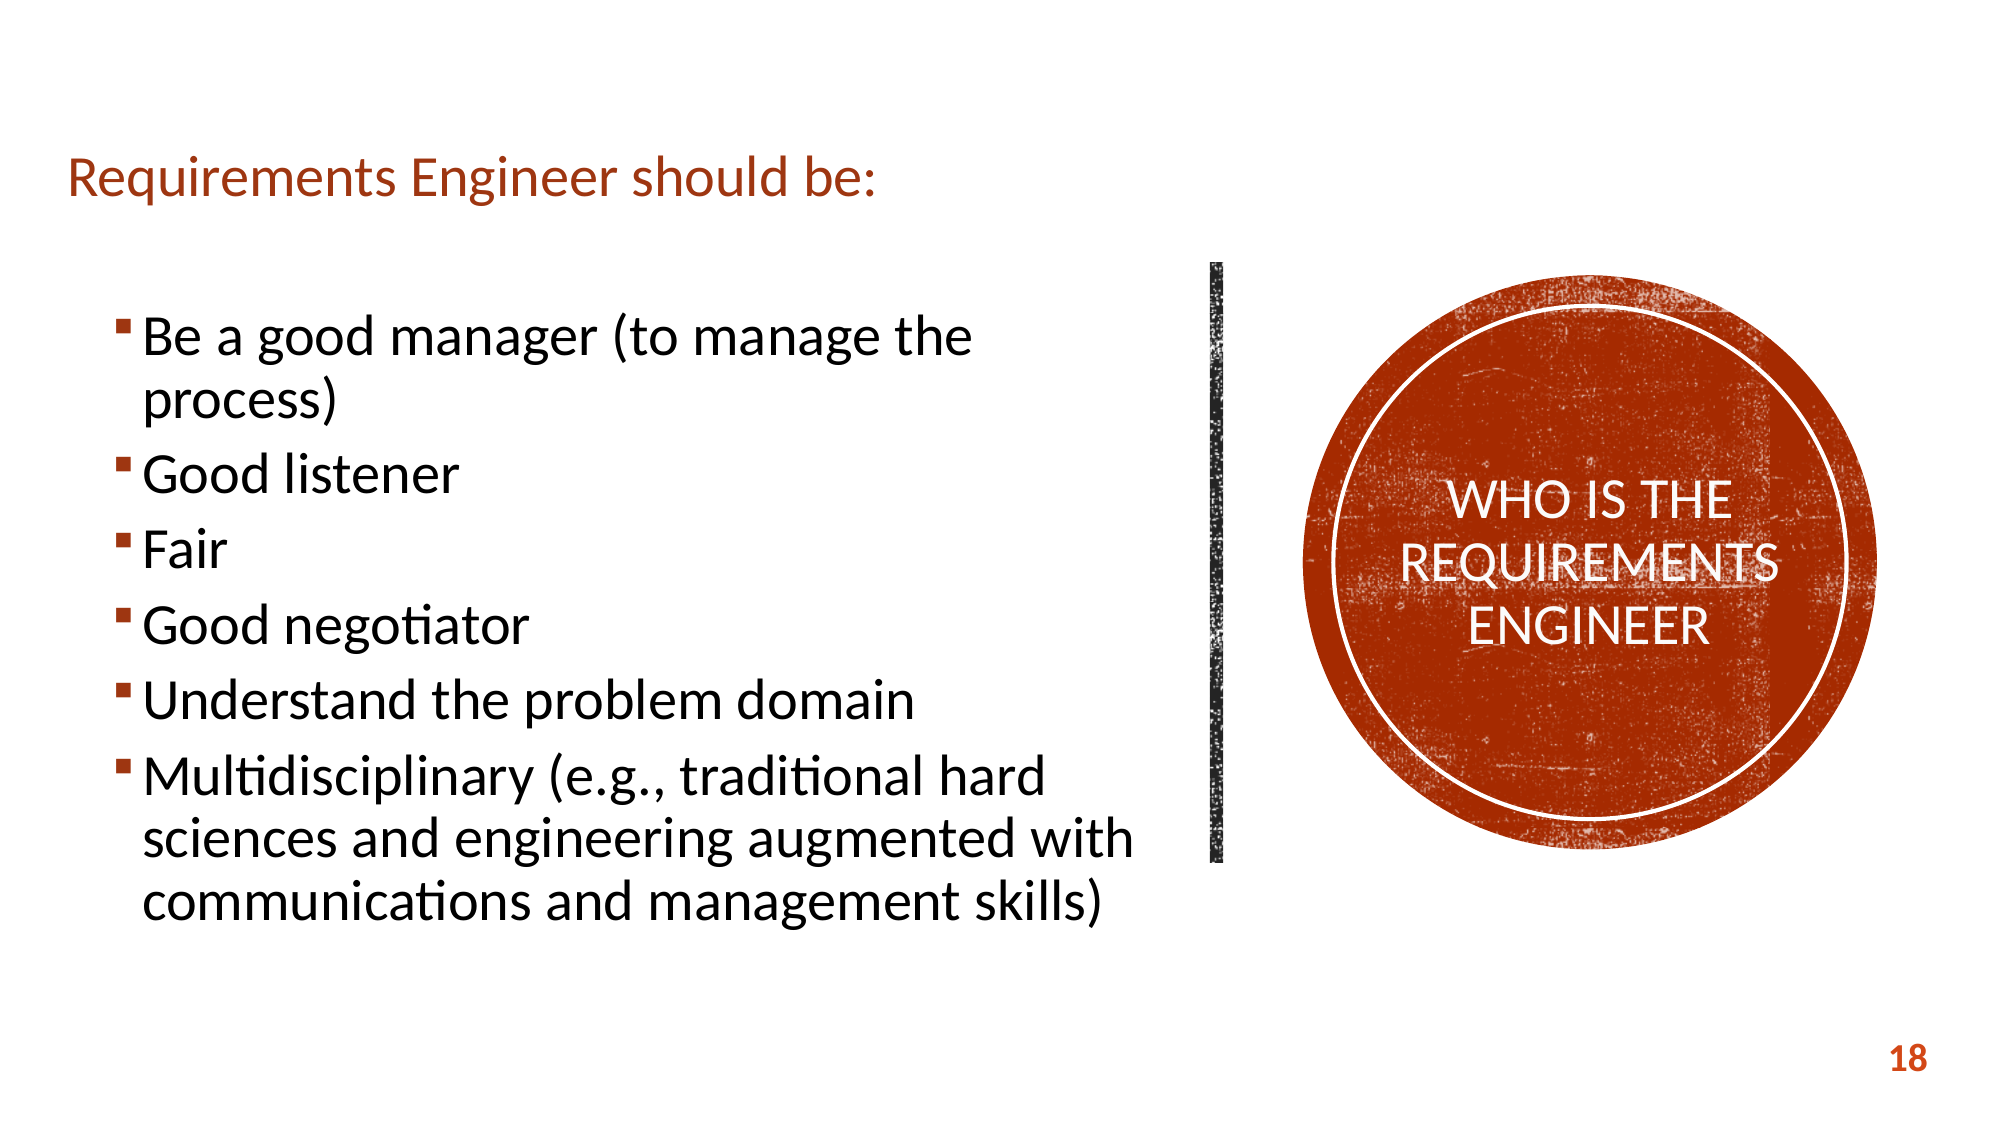

Requirements Engineer should be:

Be a good manager (to manage the process)
Good listener
Fair
Good negotiator
Understand the problem domain
Multidisciplinary (e.g., traditional hard sciences and engineering augmented with communications and management skills)

# WHO IS THE Requirements Engineer

18